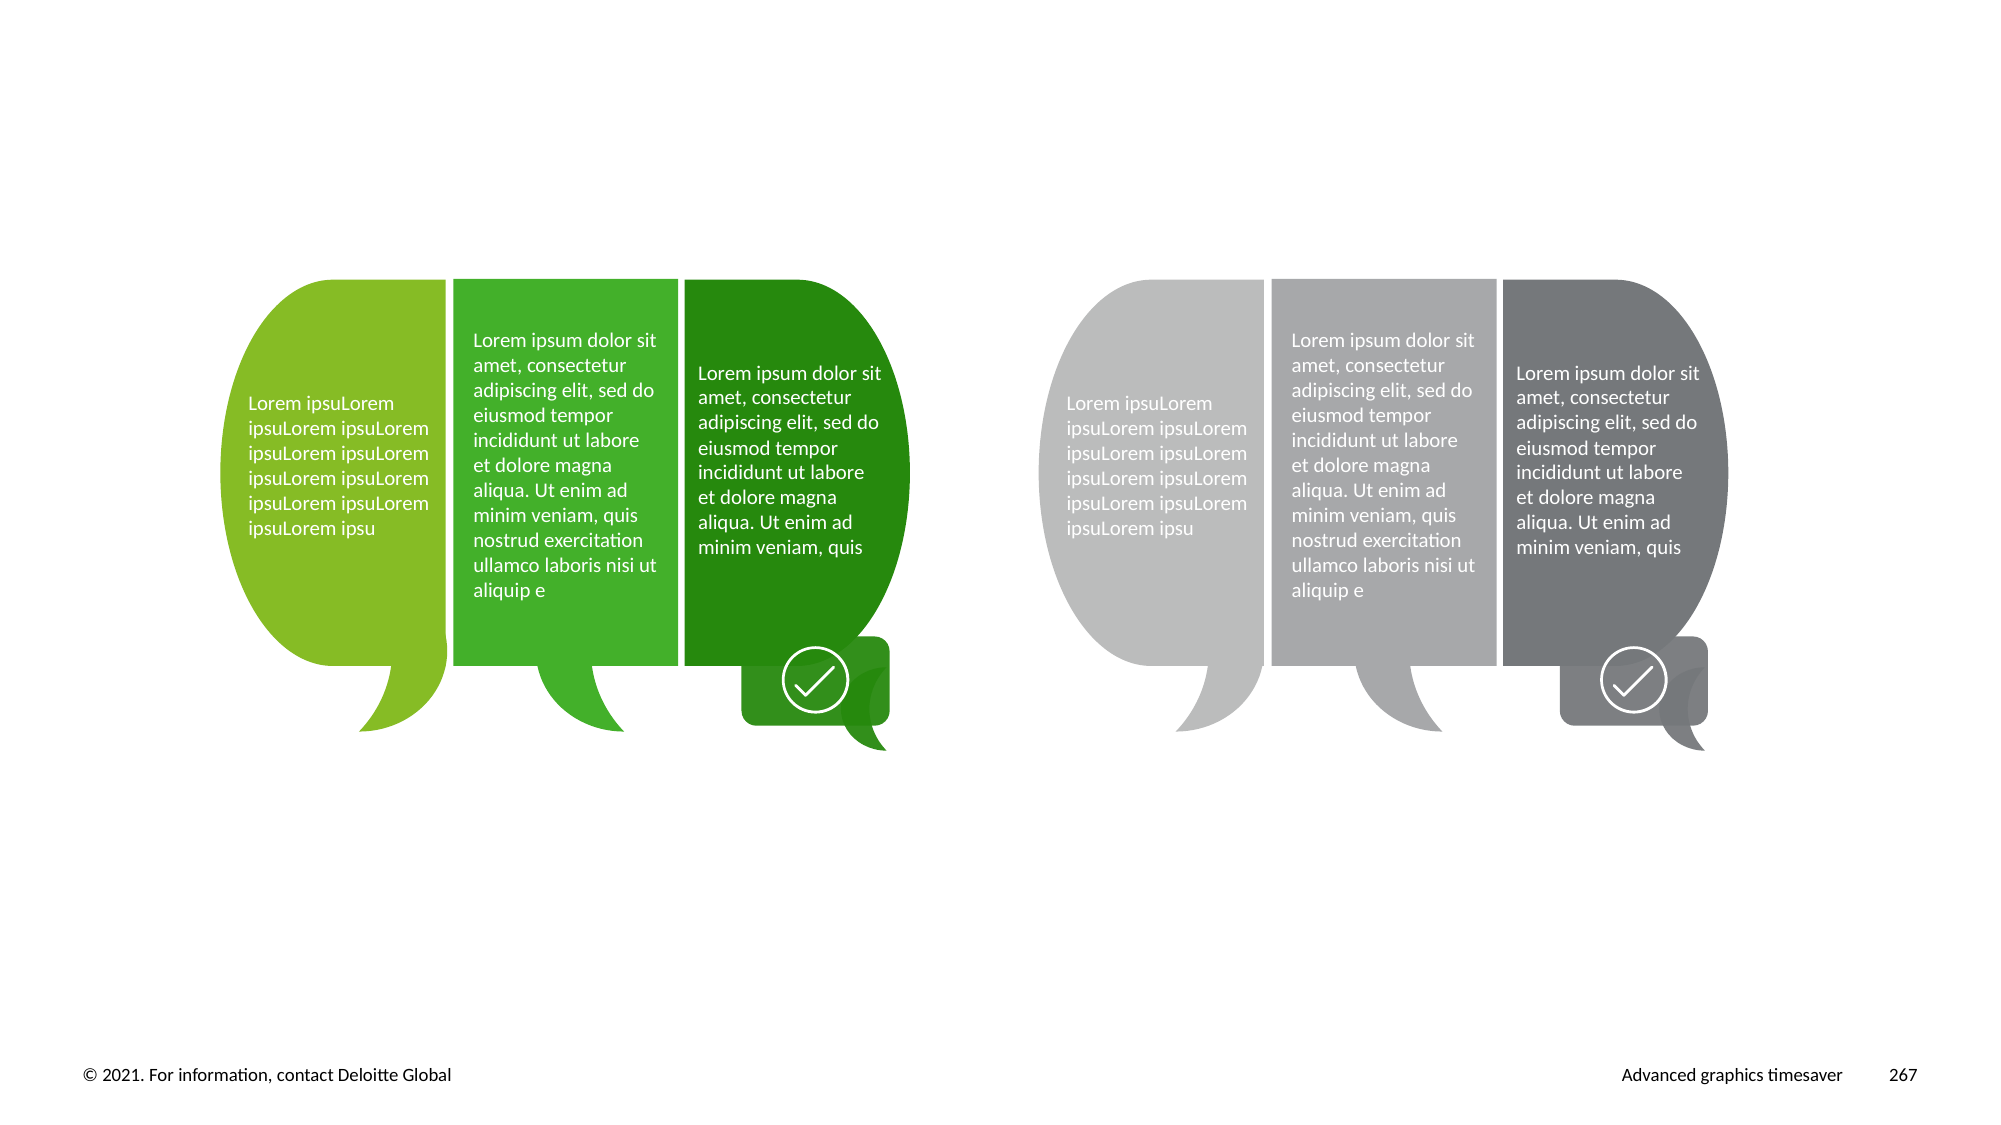

Lorem ipsum dolor sit amet, consectetur adipiscing elit, sed do eiusmod tempor incididunt ut labore et dolore magna aliqua. Ut enim ad minim veniam, quis nostrud exercitation ullamco laboris nisi ut aliquip e
Lorem ipsum dolor sit amet, consectetur adipiscing elit, sed do eiusmod tempor incididunt ut labore et dolore magna aliqua. Ut enim ad minim veniam, quis nostrud exercitation ullamco laboris nisi ut aliquip e
Lorem ipsum dolor sit amet, consectetur adipiscing elit, sed do eiusmod tempor incididunt ut labore et dolore magna aliqua. Ut enim ad minim veniam, quis
Lorem ipsum dolor sit amet, consectetur adipiscing elit, sed do eiusmod tempor incididunt ut labore et dolore magna aliqua. Ut enim ad minim veniam, quis
Lorem ipsuLorem ipsuLorem ipsuLorem ipsuLorem ipsuLorem ipsuLorem ipsuLorem ipsuLorem ipsuLorem ipsuLorem ipsu
Lorem ipsuLorem ipsuLorem ipsuLorem ipsuLorem ipsuLorem ipsuLorem ipsuLorem ipsuLorem ipsuLorem ipsuLorem ipsu